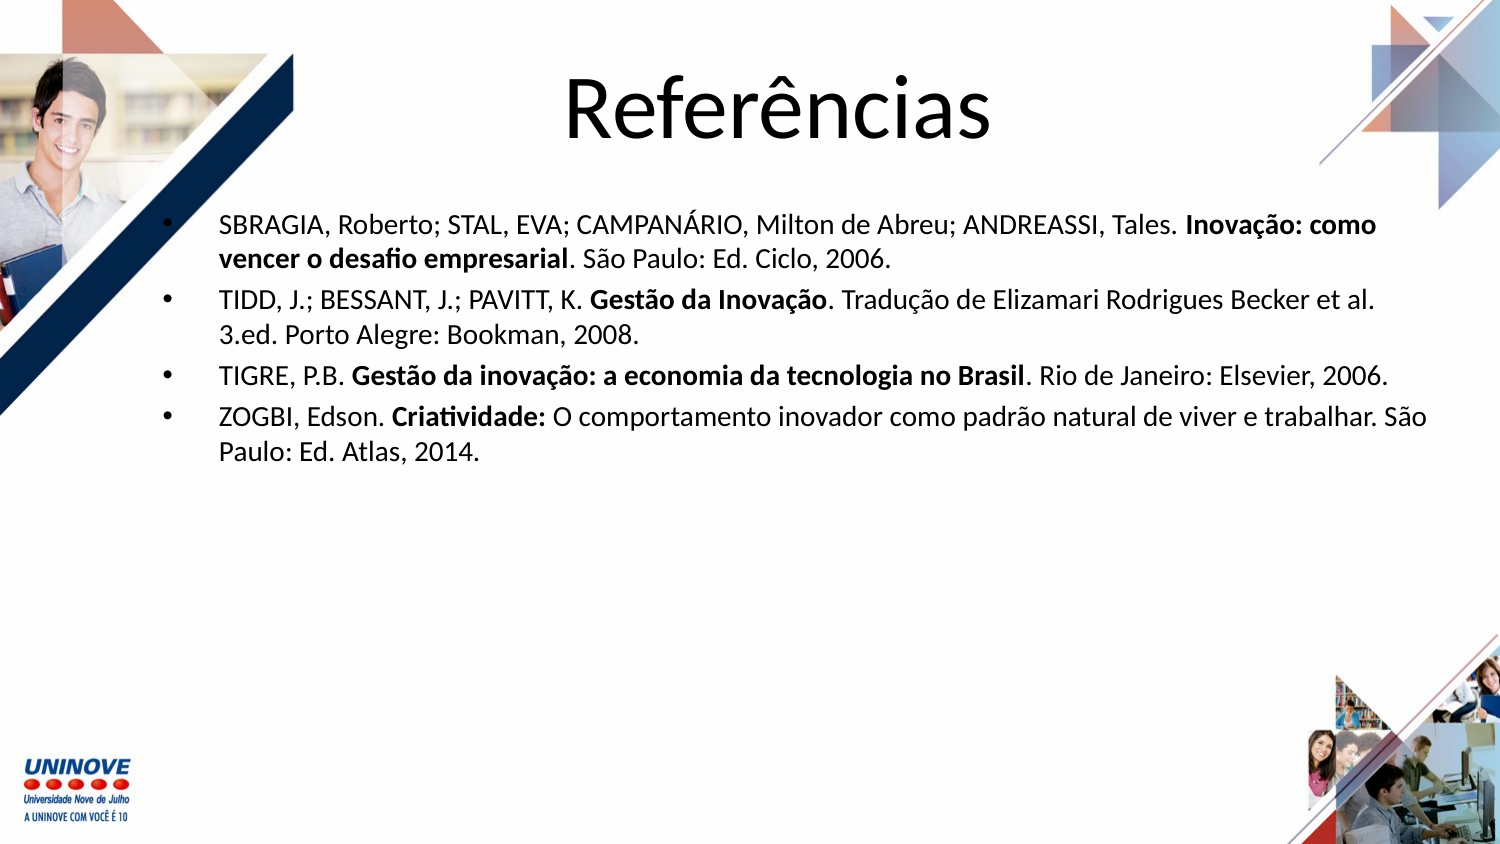

# Referências
SBRAGIA, Roberto; STAL, EVA; CAMPANÁRIO, Milton de Abreu; ANDREASSI, Tales. Inovação: como vencer o desafio empresarial. São Paulo: Ed. Ciclo, 2006.
TIDD, J.; BESSANT, J.; PAVITT, K. Gestão da Inovação. Tradução de Elizamari Rodrigues Becker et al. 3.ed. Porto Alegre: Bookman, 2008.
TIGRE, P.B. Gestão da inovação: a economia da tecnologia no Brasil. Rio de Janeiro: Elsevier, 2006.
ZOGBI, Edson. Criatividade: O comportamento inovador como padrão natural de viver e trabalhar. São Paulo: Ed. Atlas, 2014.